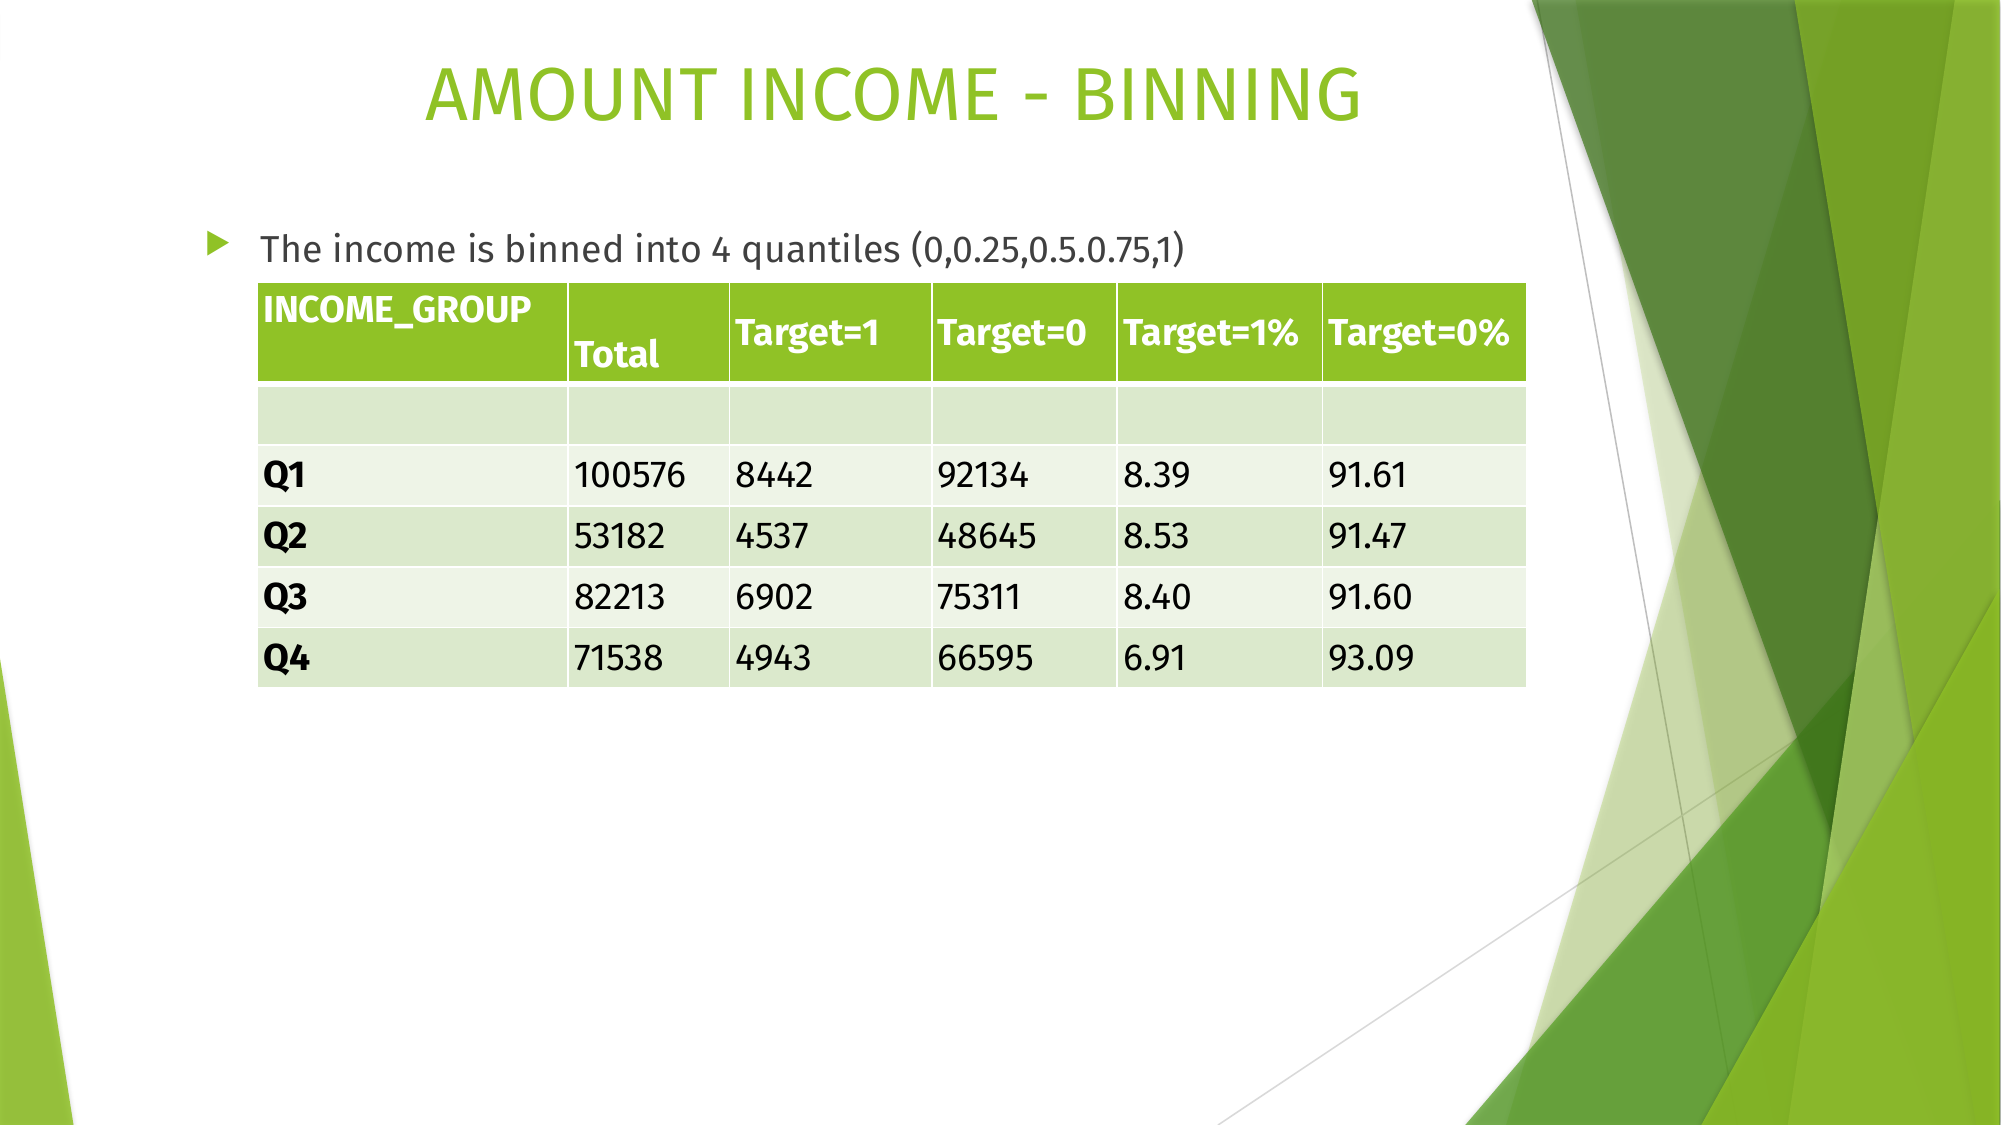

# AMOUNT INCOME - BINNING

The income is binned into 4 quantiles (0,0.25,0.5.0.75,1)

| INCOME\_GROUP | Total | Target=1 | Target=0 | Target=1% | Target=0% |
| --- | --- | --- | --- | --- | --- |
|  |  |  |  |  |  |
| Q1 | 100576 | 8442 | 92134 | 8.39 | 91.61 |
| Q2 | 53182 | 4537 | 48645 | 8.53 | 91.47 |
| Q3 | 82213 | 6902 | 75311 | 8.40 | 91.60 |
| Q4 | 71538 | 4943 | 66595 | 6.91 | 93.09 |